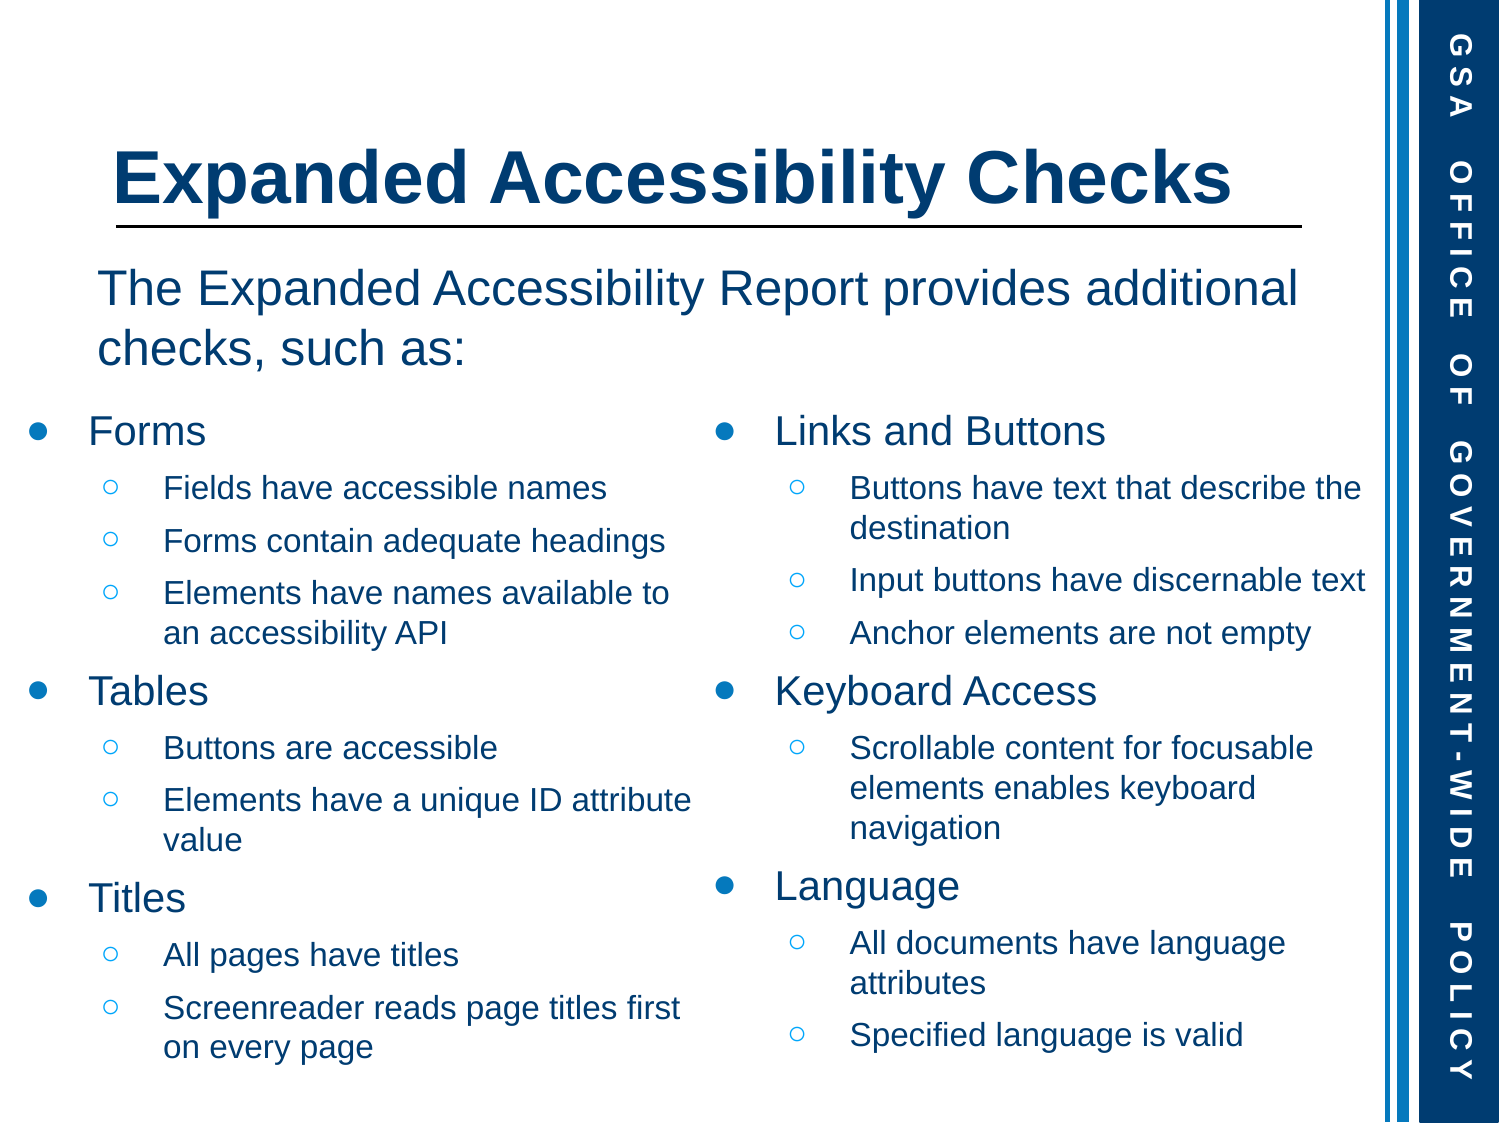

# Expanded Accessibility Checks
The Expanded Accessibility Report provides additional checks, such as:

Forms
Fields have accessible names
Forms contain adequate headings
Elements have names available to an accessibility API
Tables
Buttons are accessible
Elements have a unique ID attribute value
Titles
All pages have titles
Screenreader reads page titles first on every page

Links and Buttons
Buttons have text that describe the destination
Input buttons have discernable text
Anchor elements are not empty
Keyboard Access
Scrollable content for focusable elements enables keyboard navigation
Language
All documents have language attributes
Specified language is valid